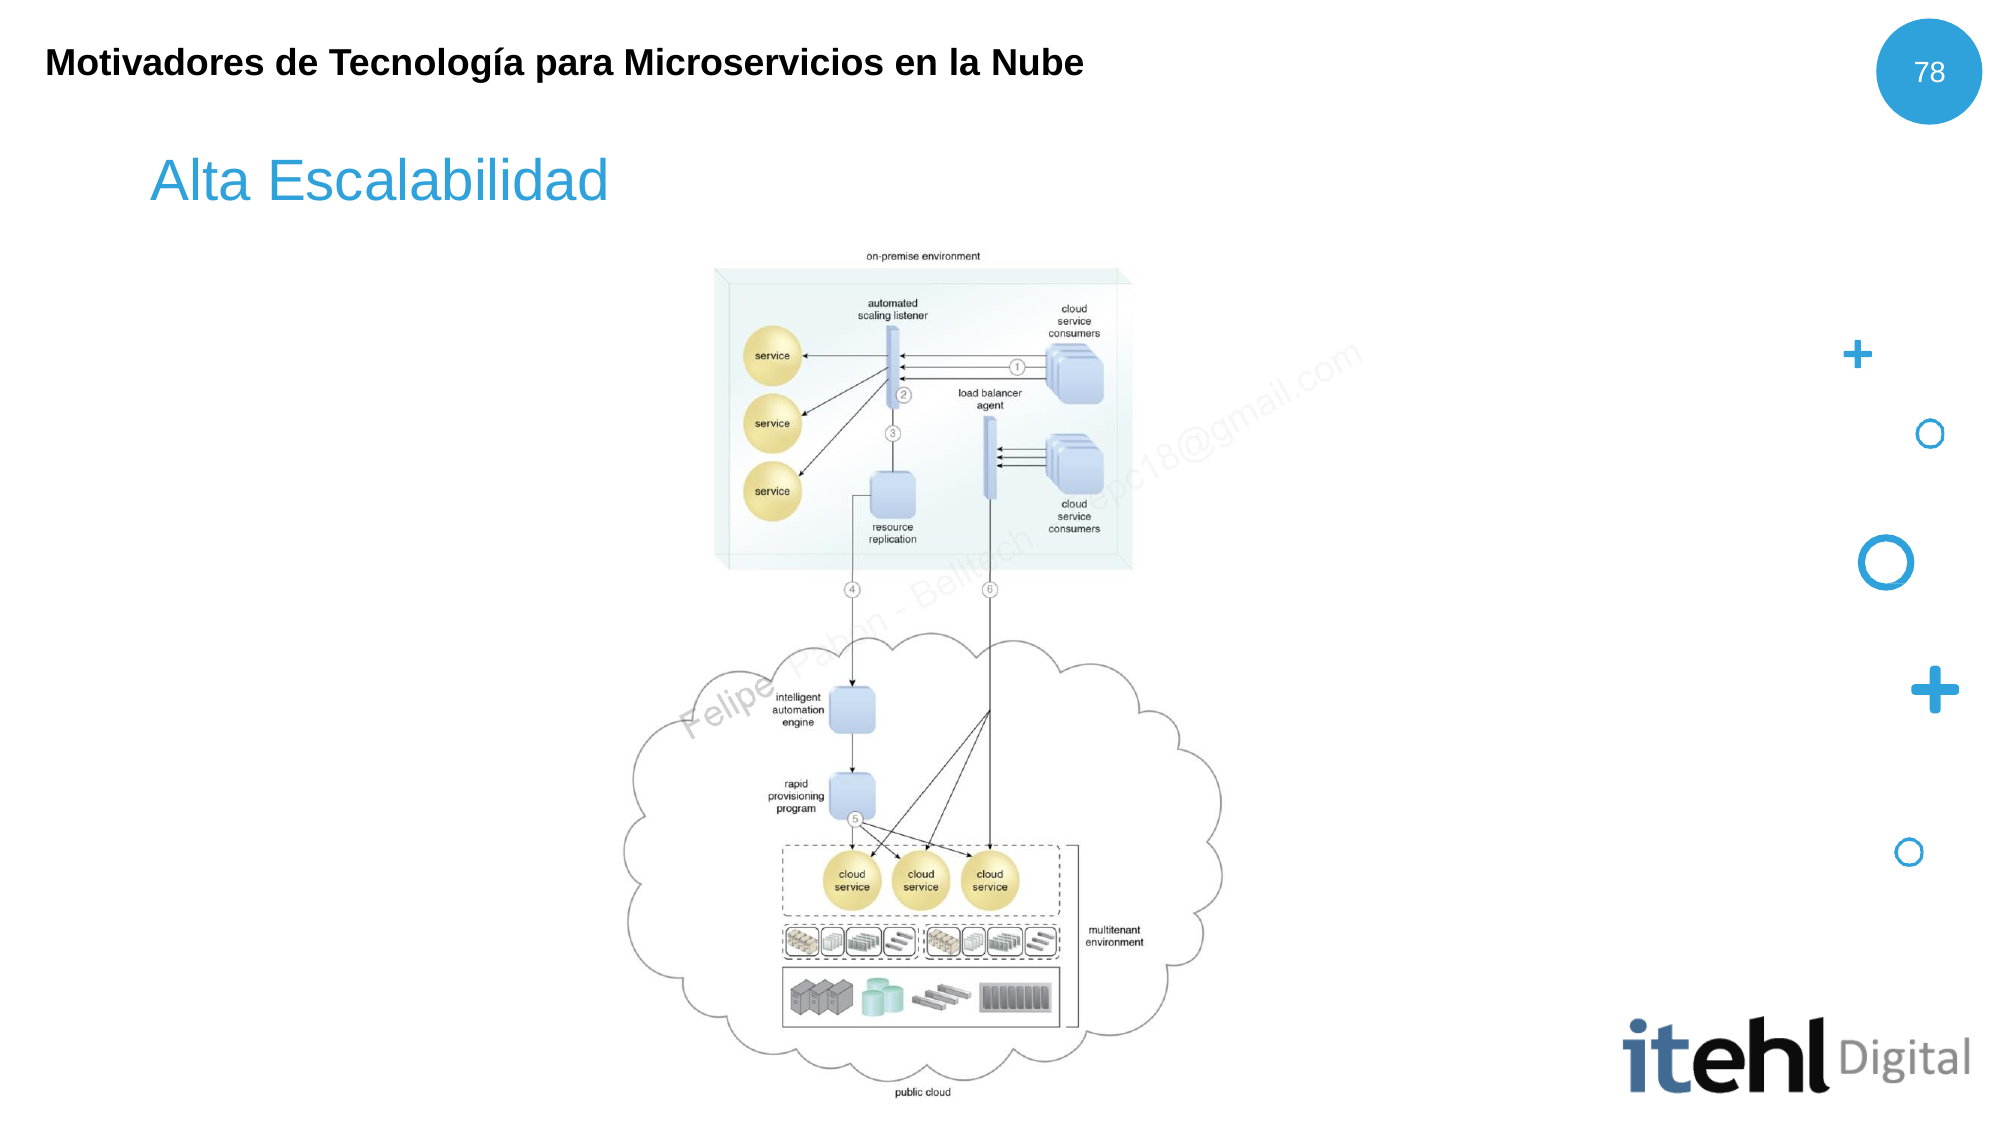

Motivadores de Tecnología para Microservicios en la Nube
78
Alta Escalabilidad